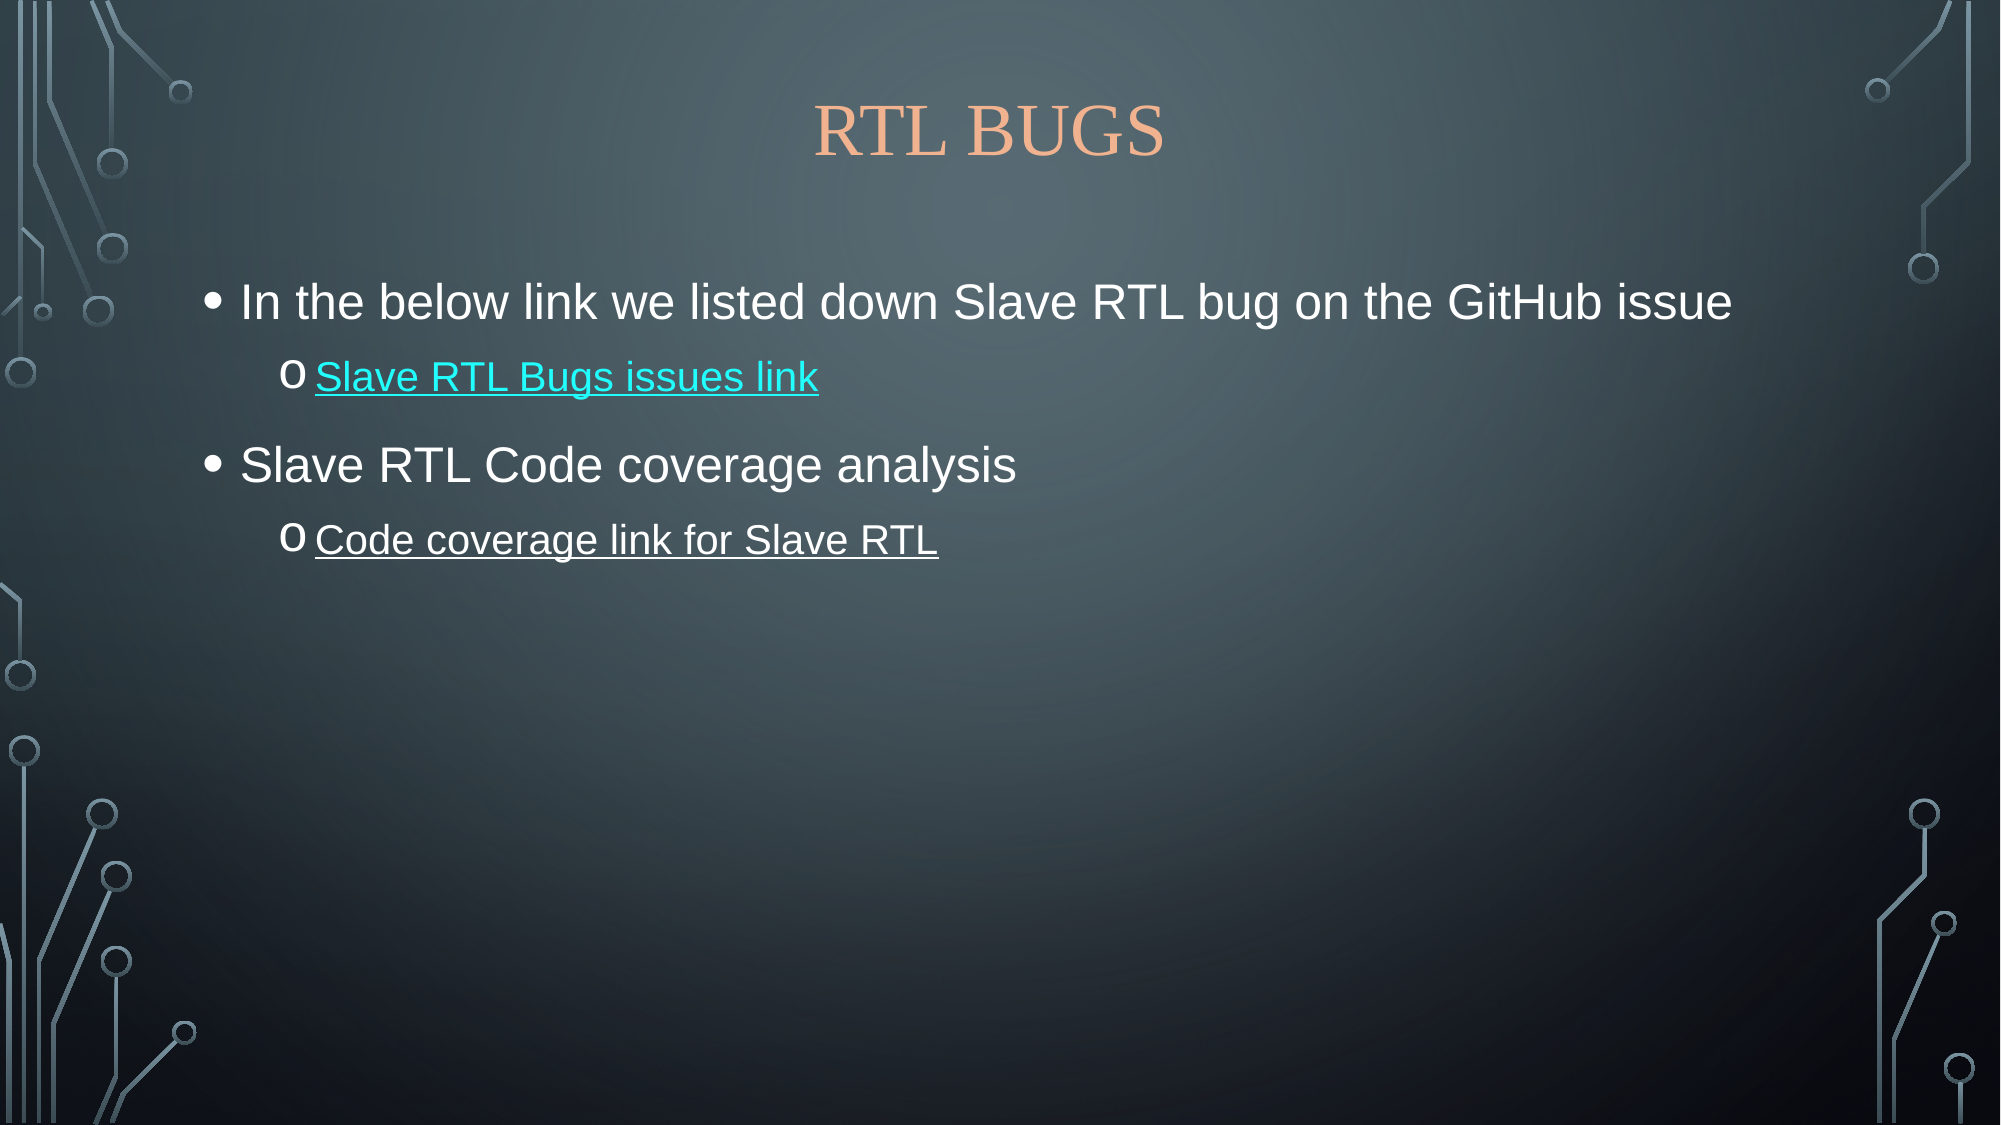

# RTL bugs
In the below link we listed down Slave RTL bug on the GitHub issue
Slave RTL Bugs issues link
Slave RTL Code coverage analysis
Code coverage link for Slave RTL